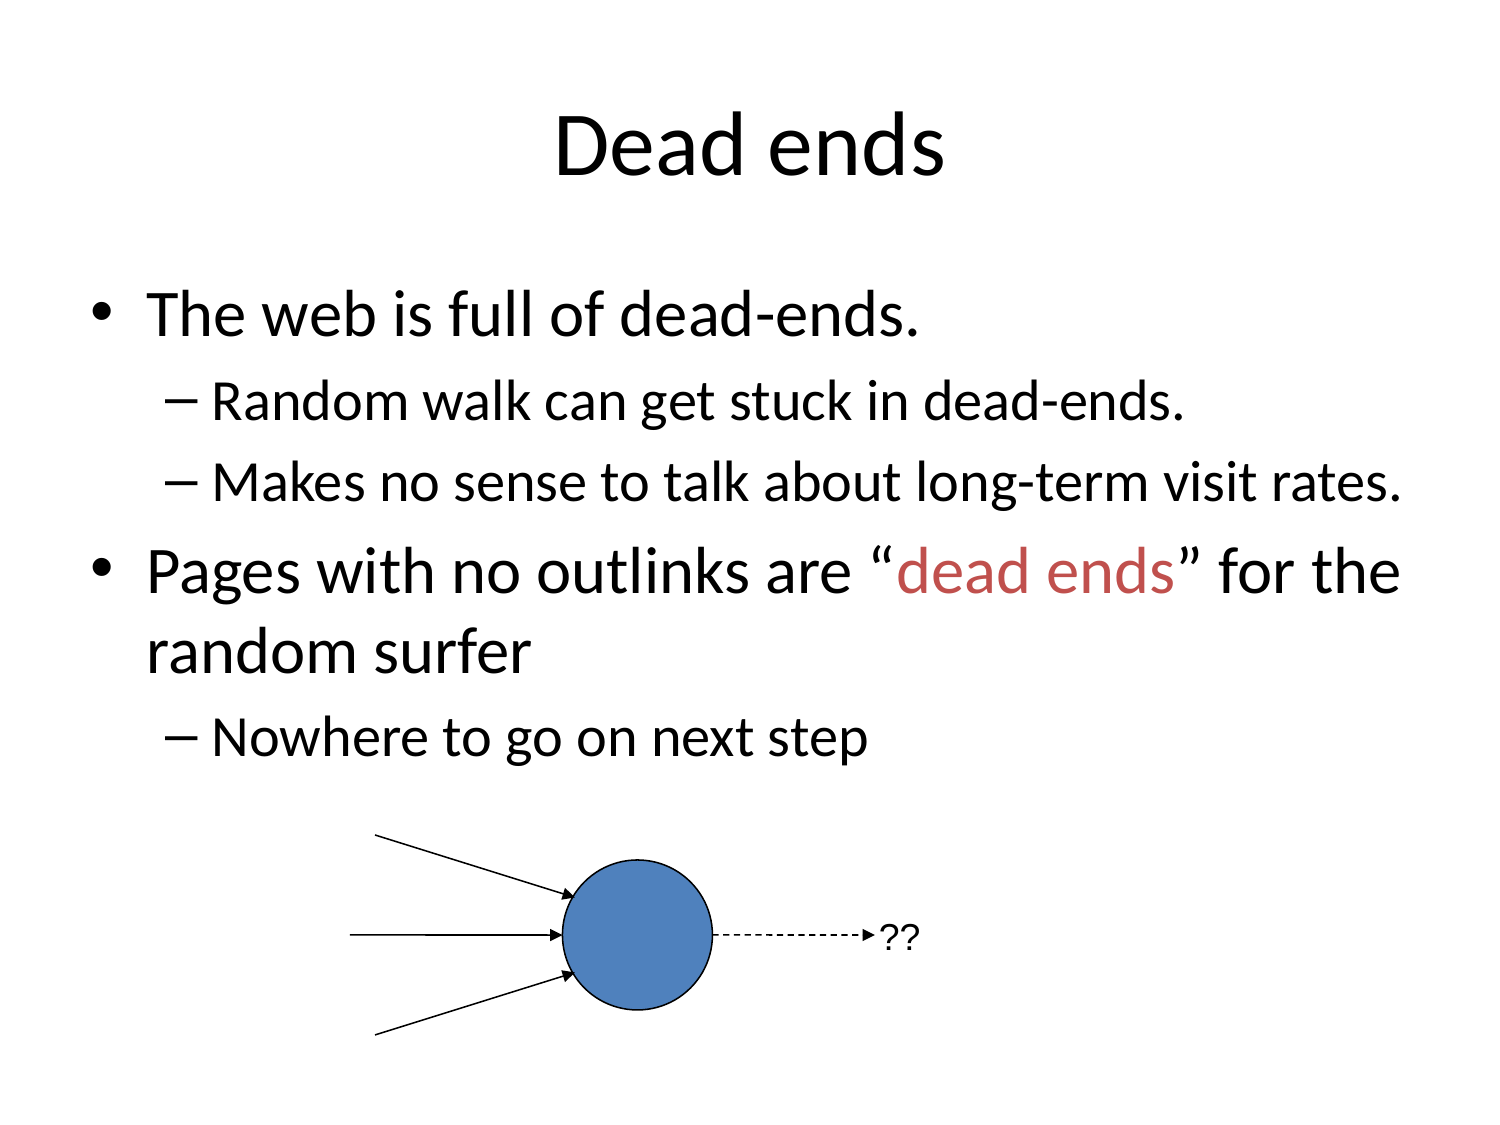

# Dead ends
The web is full of dead-ends.
Random walk can get stuck in dead-ends.
Makes no sense to talk about long-term visit rates.
Pages with no outlinks are “dead ends” for the random surfer
Nowhere to go on next step

??